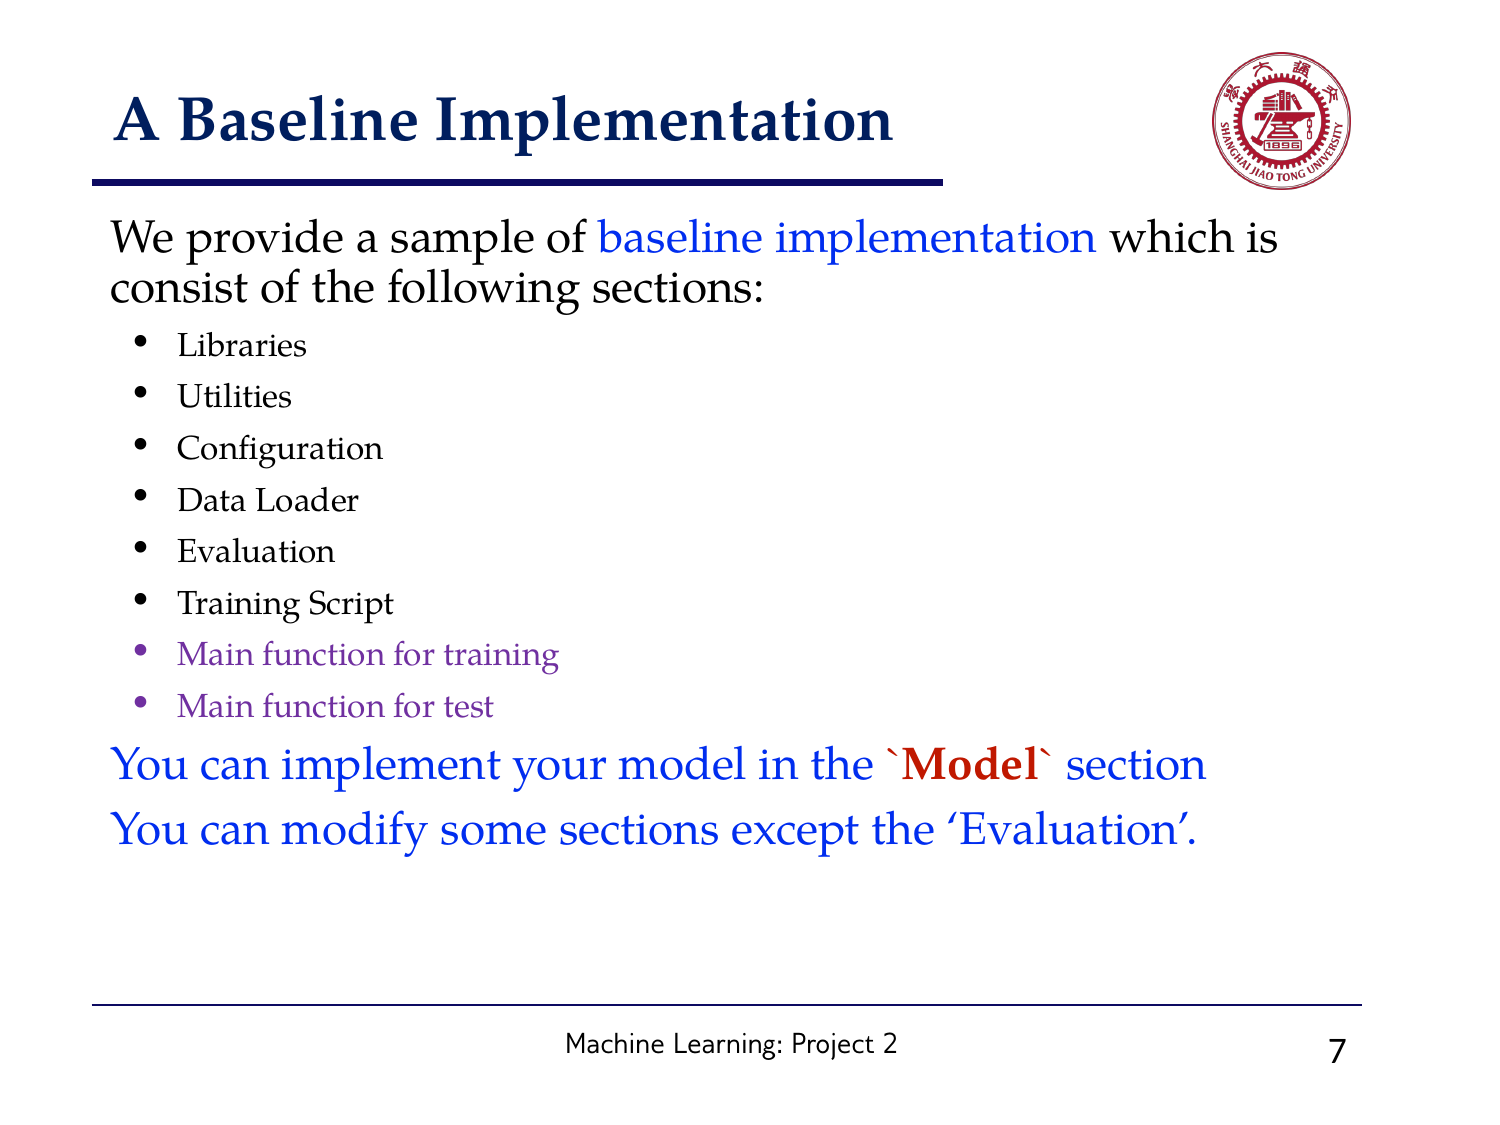

# A Baseline Implementation
We provide a sample of baseline implementation which is consist of the following sections:
Libraries
Utilities
Configuration
Data Loader
Evaluation
Training Script
Main function for training
Main function for test
You can implement your model in the `Model` section
You can modify some sections except the ‘Evaluation’.
7